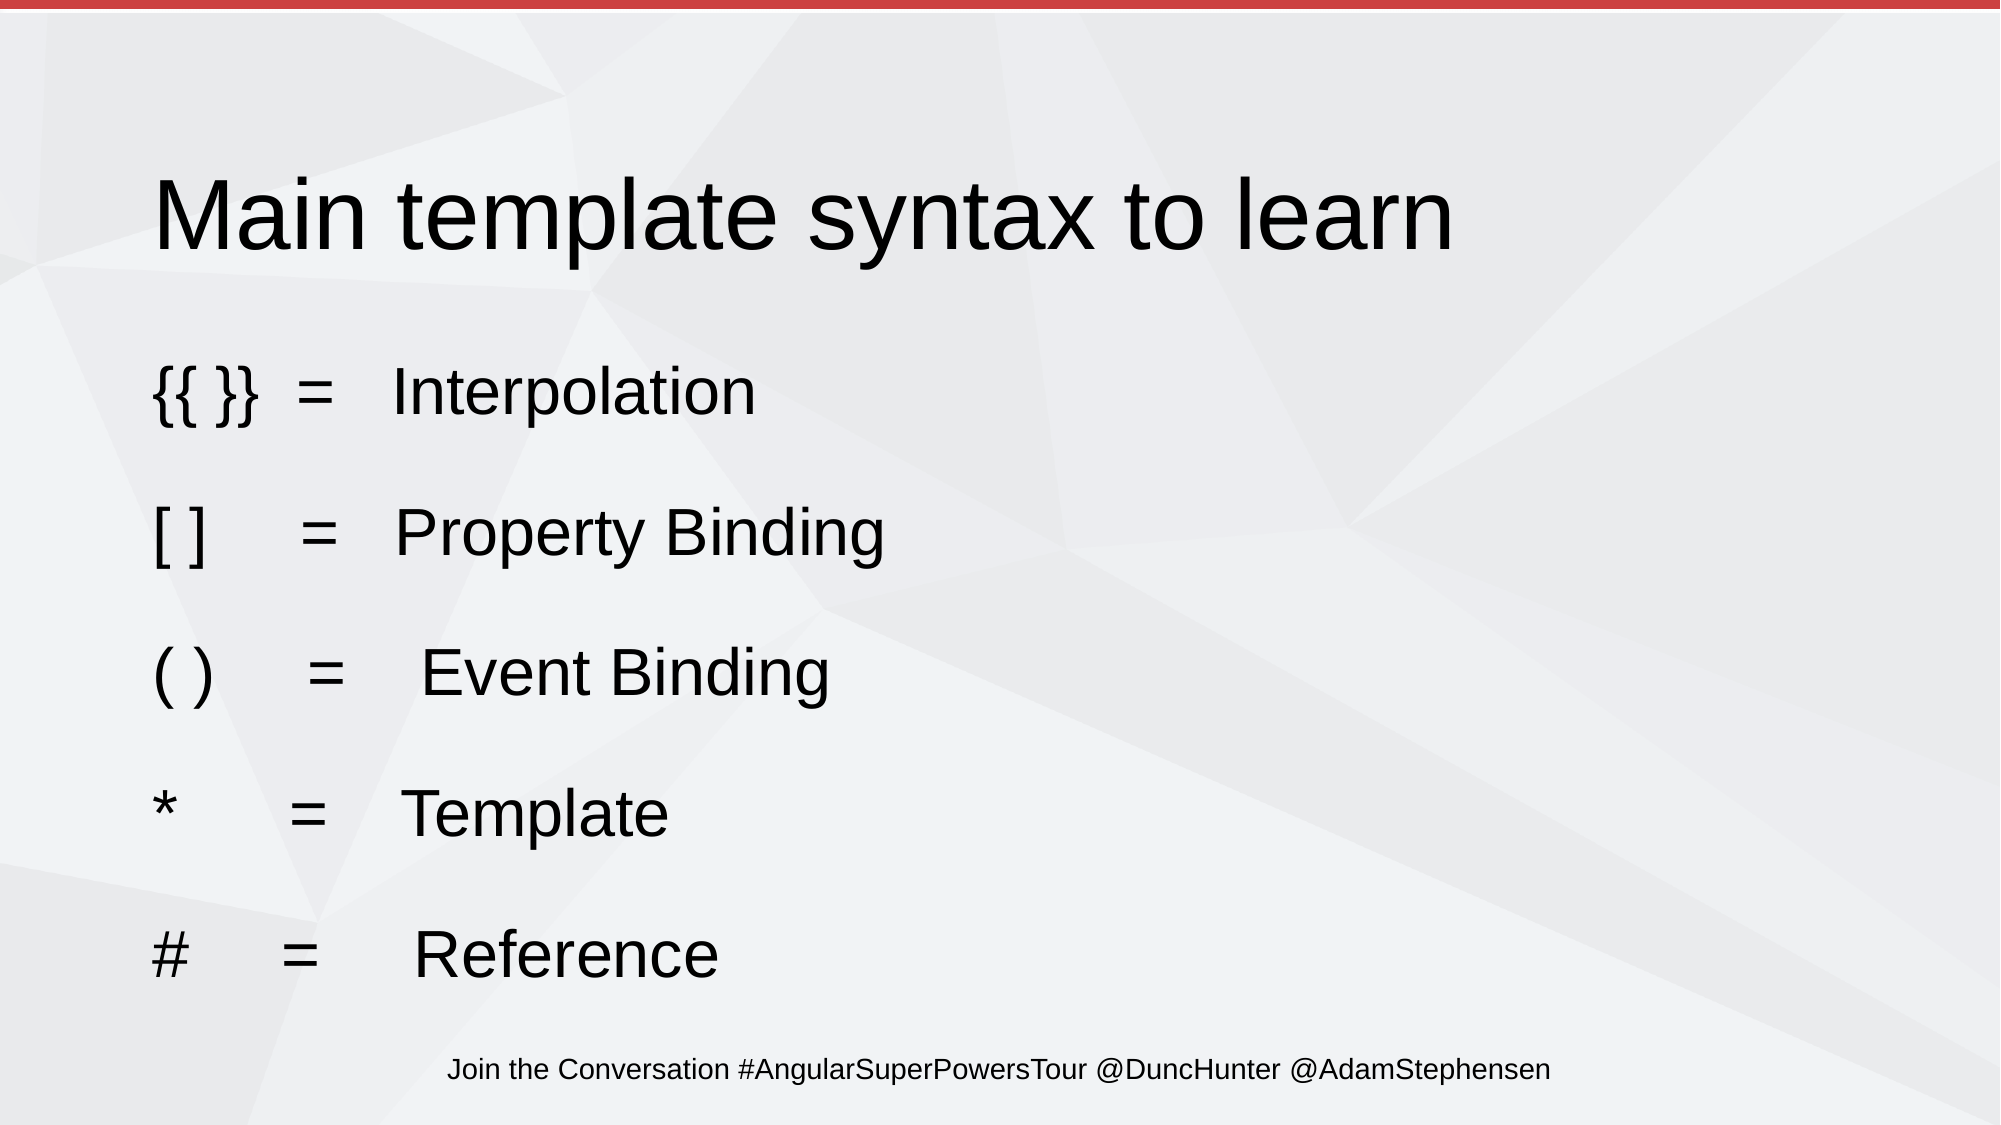

# Main template syntax to learn
{{ }}  =   Interpolation
[ ]     =   Property Binding
( )     =    Event Binding
*      =    Template
#     =     Reference

Join the Conversation #AngularSuperPowersTour @DuncHunter @AdamStephensen